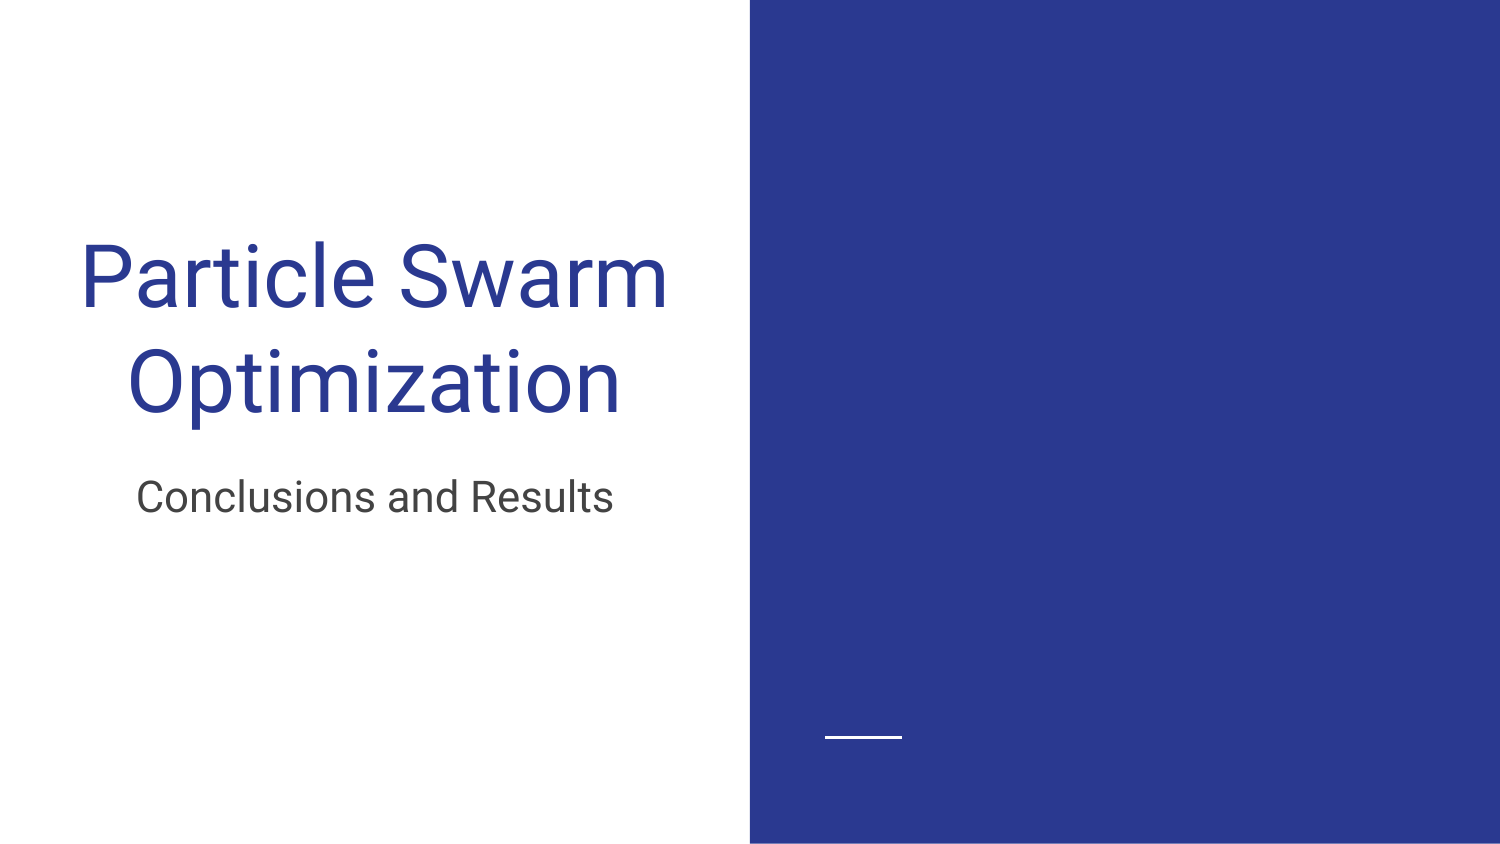

# Particle Swarm Optimization
Conclusions and Results